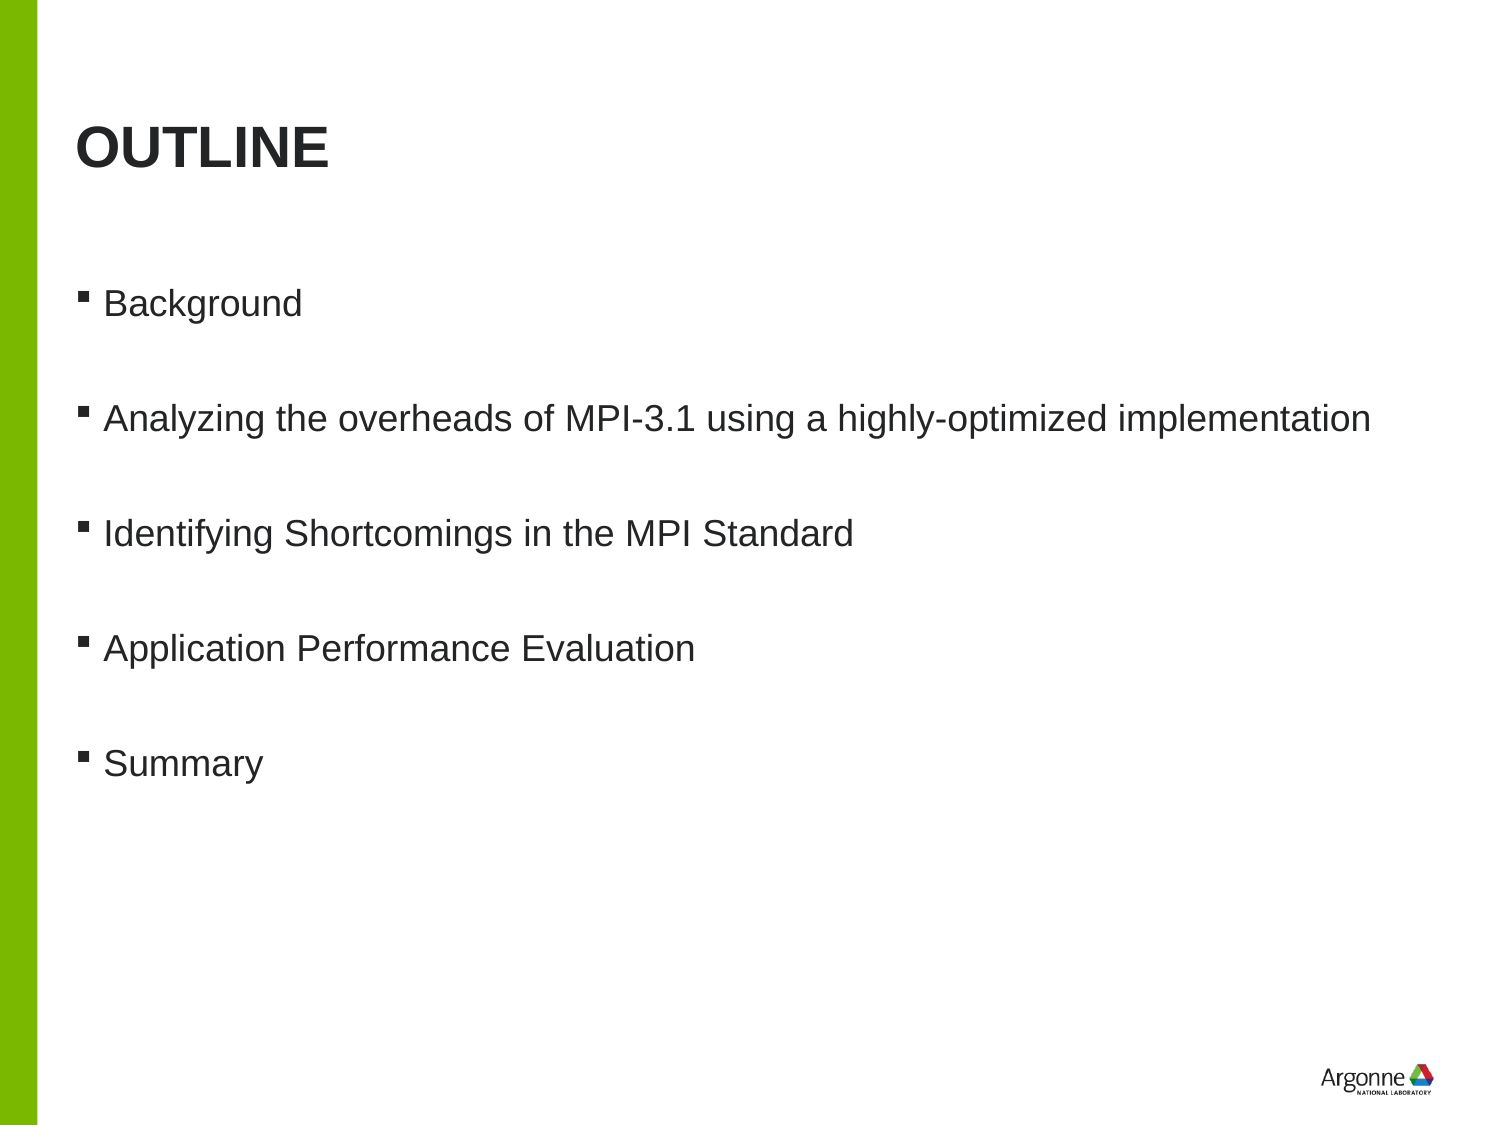

# Outline
Background

Analyzing the overheads of MPI-3.1 using a highly-optimized implementation

Identifying Shortcomings in the MPI Standard

Application Performance Evaluation

Summary